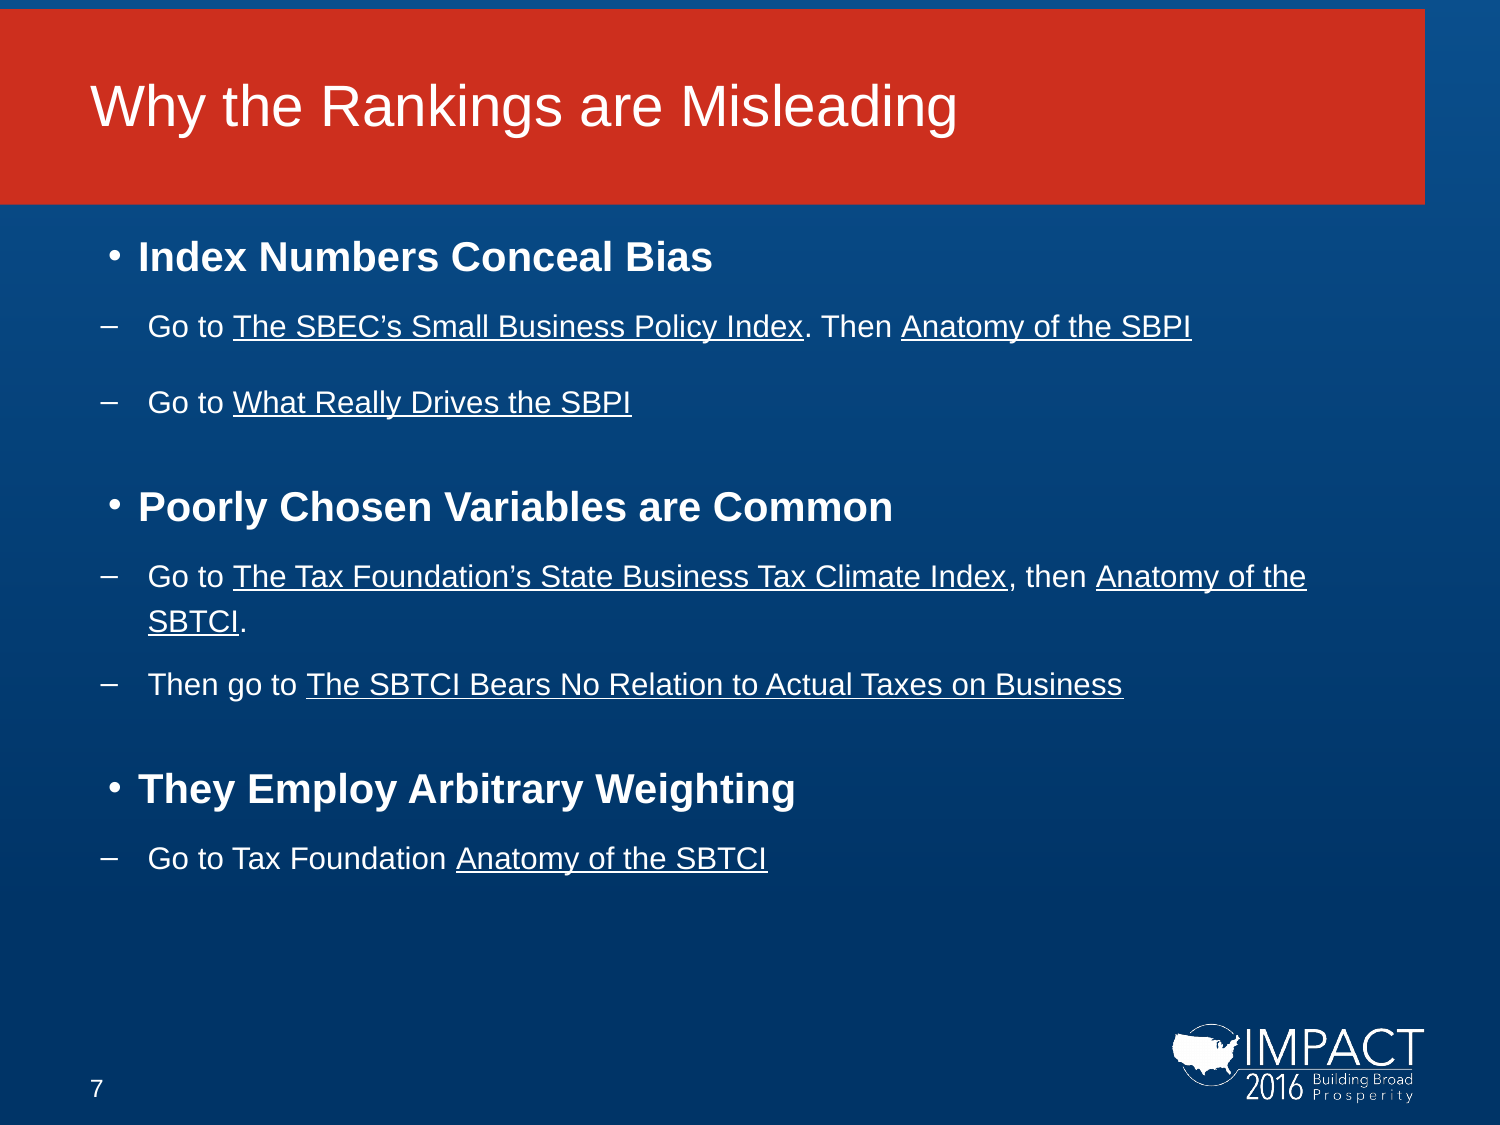

# Why the Rankings are Misleading
Index Numbers Conceal Bias
Go to The SBEC’s Small Business Policy Index. Then Anatomy of the SBPI
Go to What Really Drives the SBPI
Poorly Chosen Variables are Common
Go to The Tax Foundation’s State Business Tax Climate Index, then Anatomy of the SBTCI.
Then go to The SBTCI Bears No Relation to Actual Taxes on Business
They Employ Arbitrary Weighting
Go to Tax Foundation Anatomy of the SBTCI